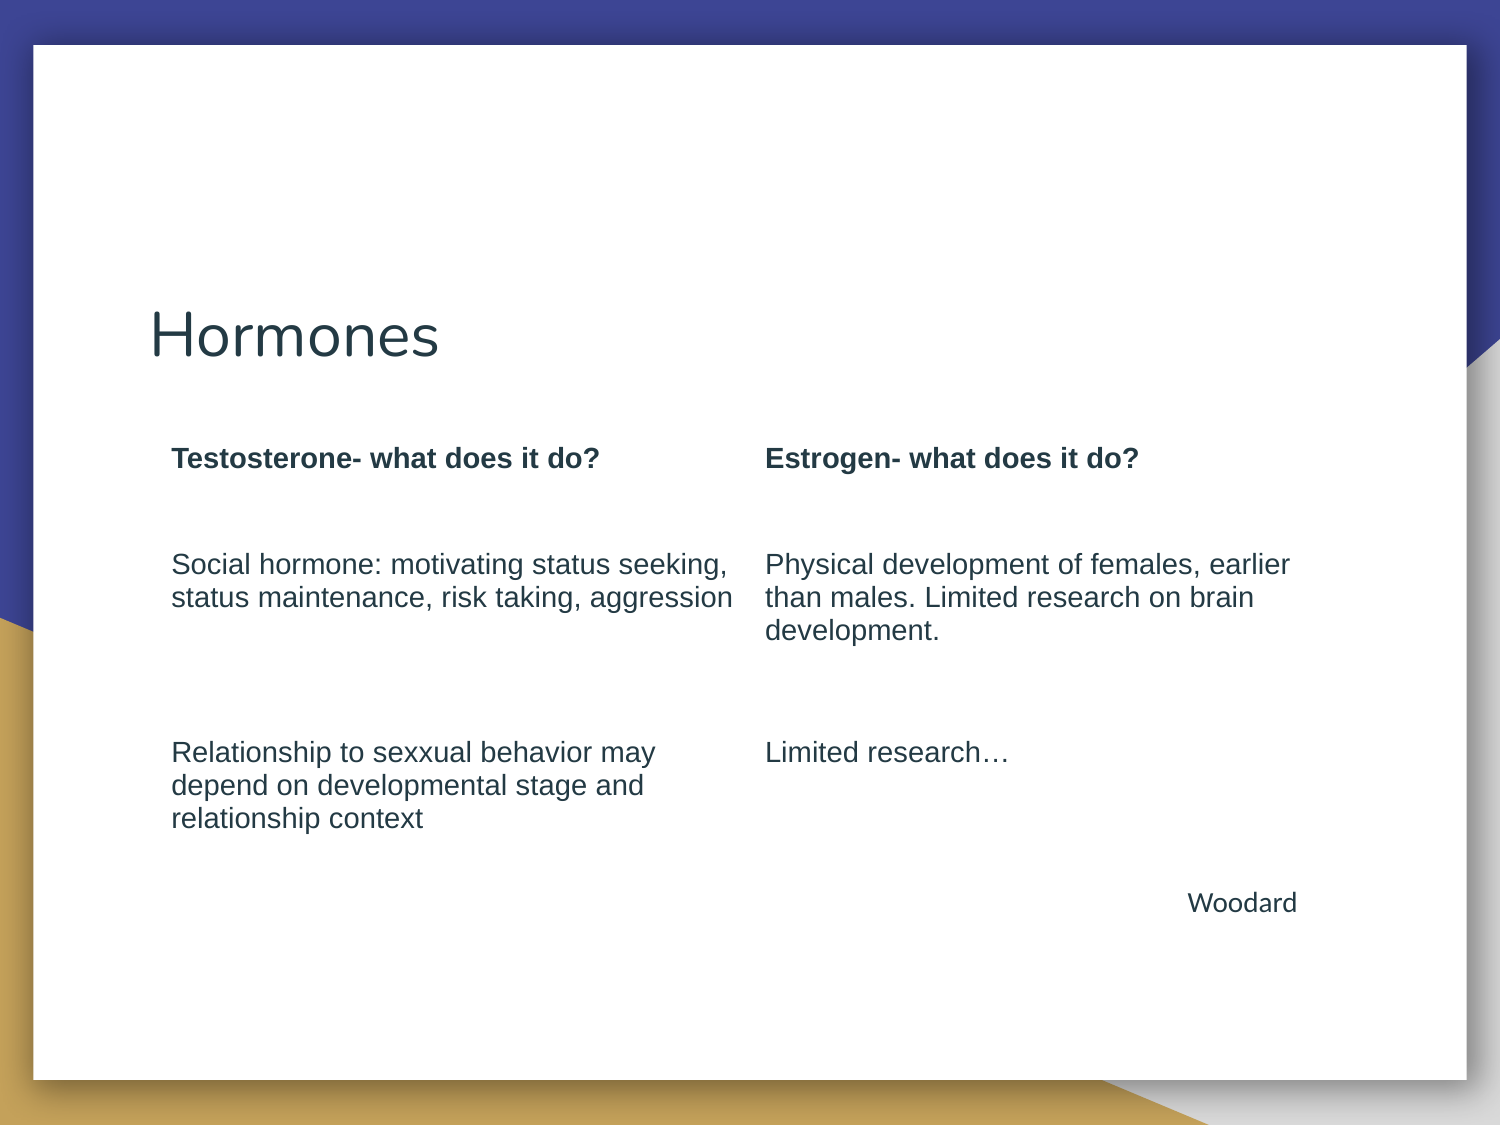

# Hormones
| Testosterone- what does it do? | Estrogen- what does it do? |
| --- | --- |
| Social hormone: motivating status seeking, status maintenance, risk taking, aggression | Physical development of females, earlier than males. Limited research on brain development. |
| --- | --- |
| Relationship to sexxual behavior may depend on developmental stage and relationship context | Limited research… |
| --- | --- |
Woodard